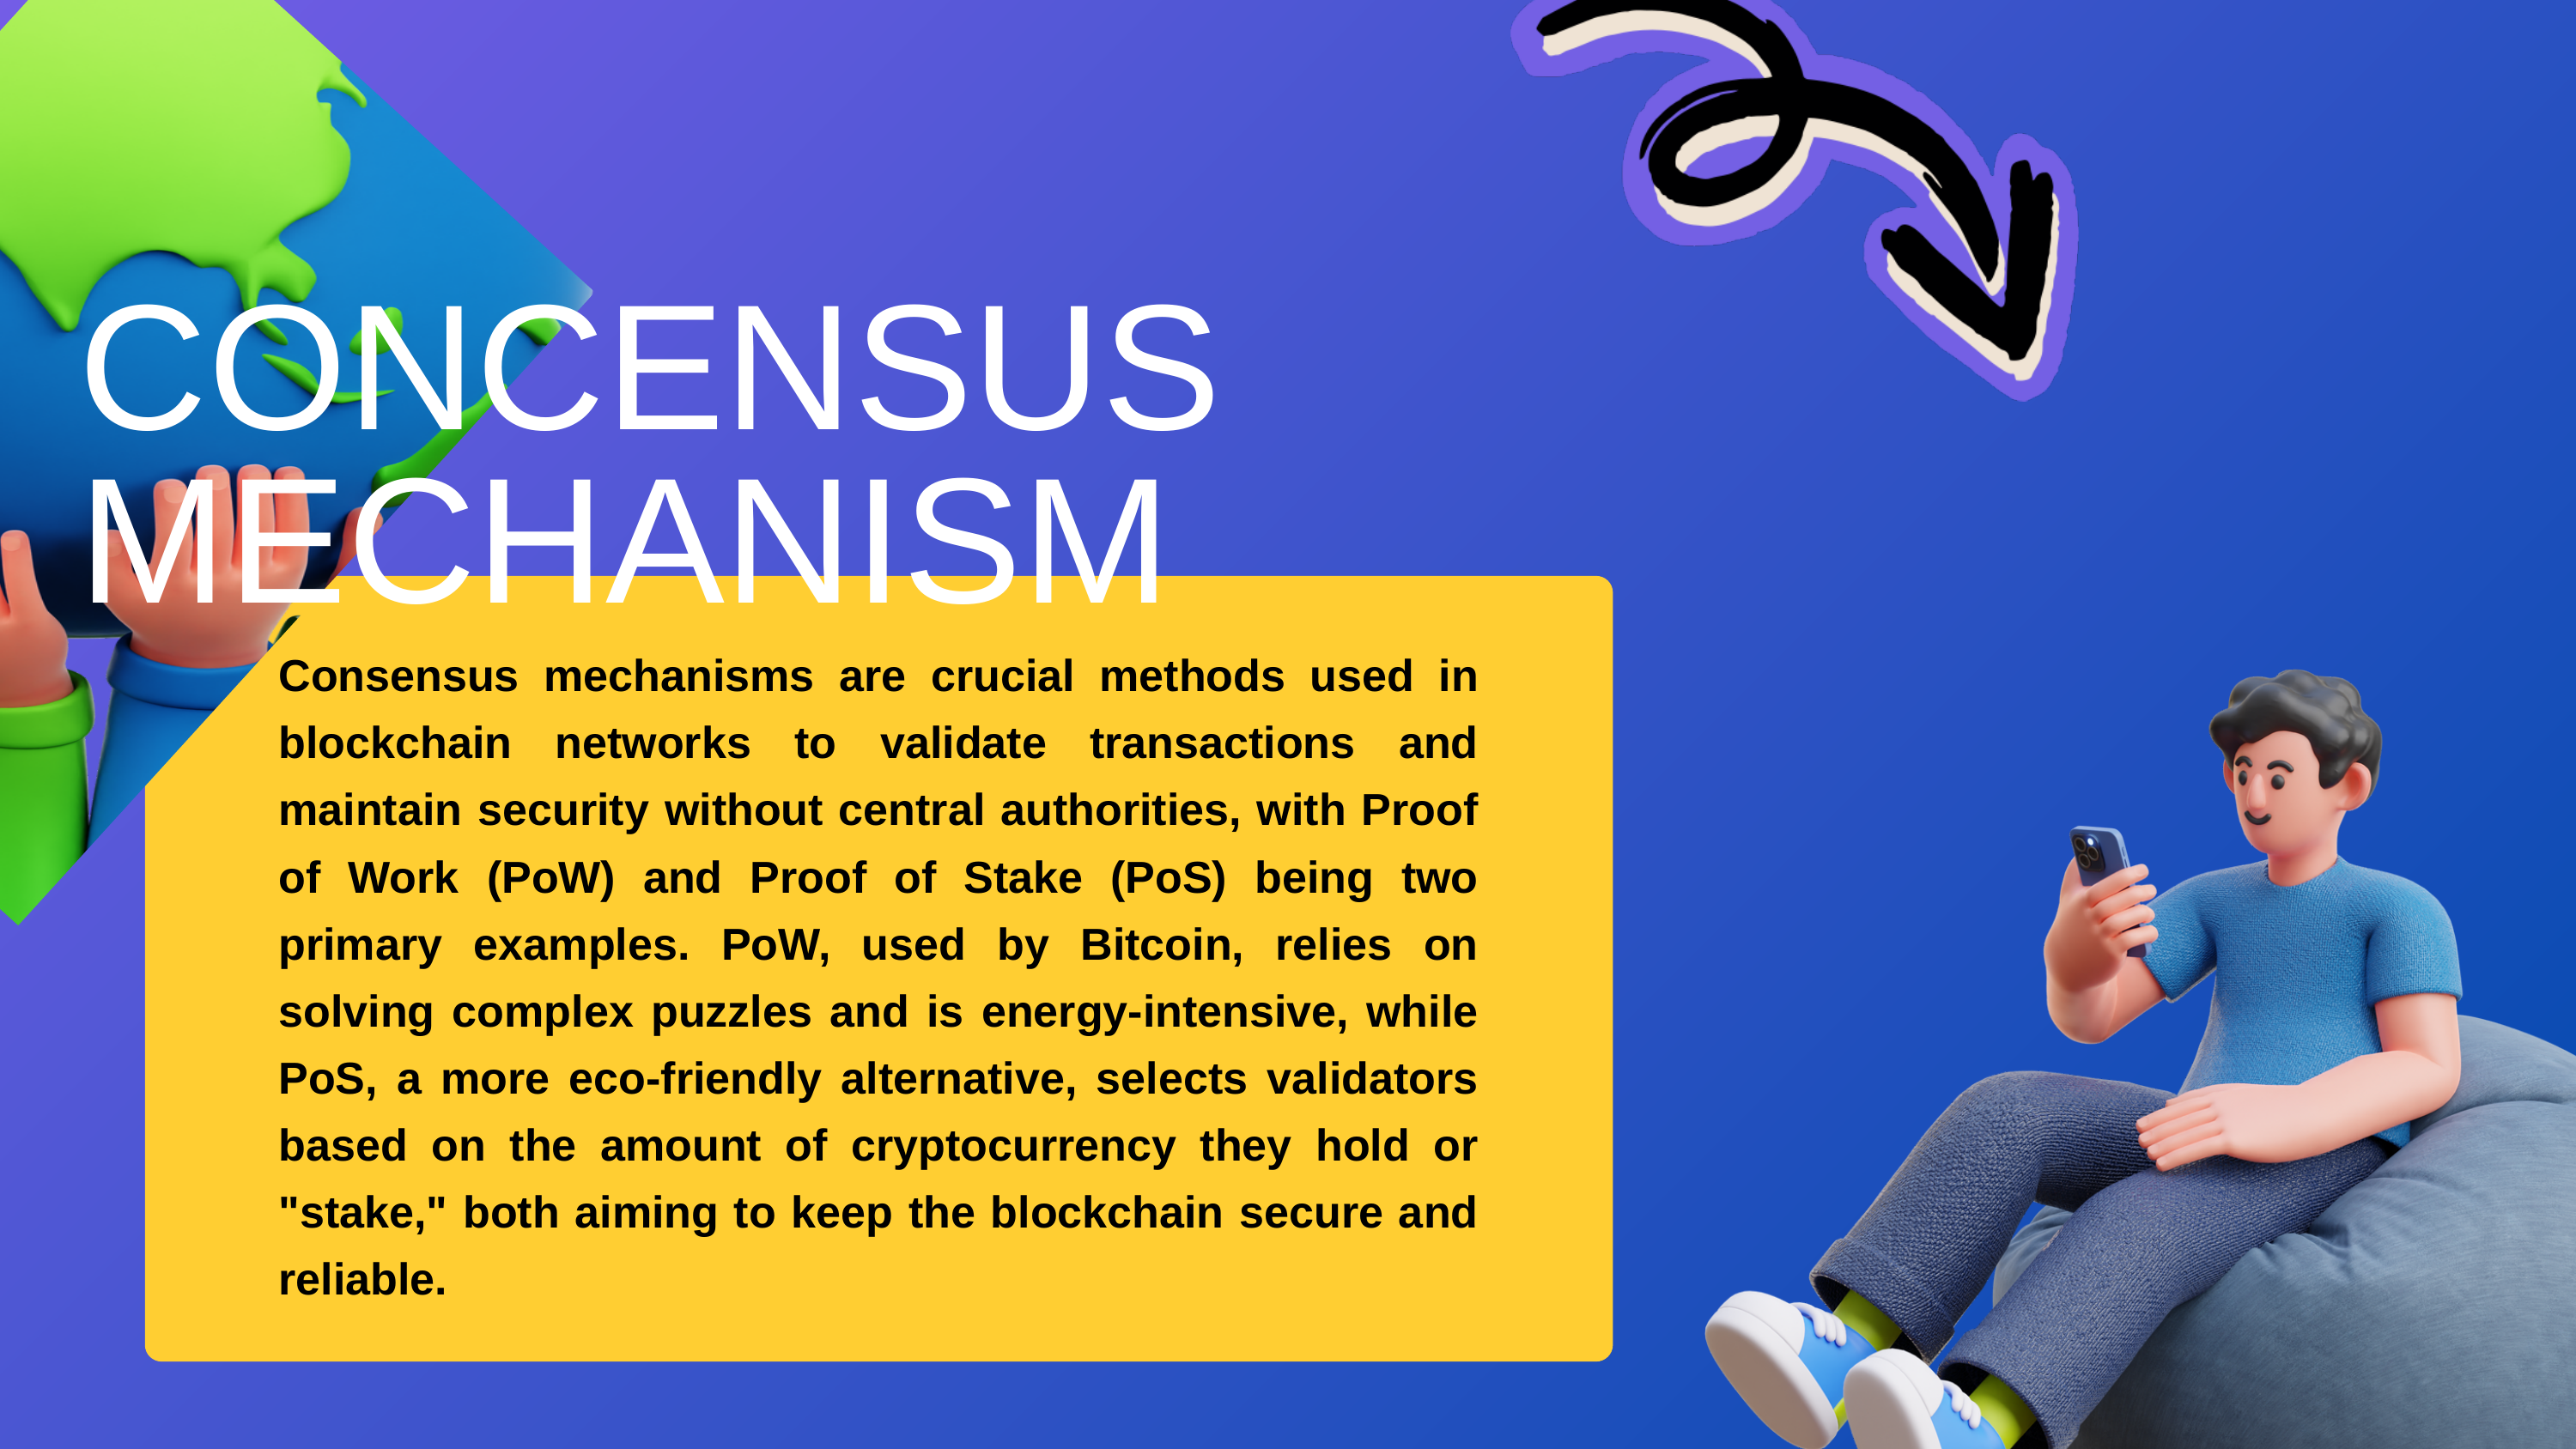

CONCENSUS MECHANISM

Consensus mechanisms are crucial methods used in blockchain networks to validate transactions and maintain security without central authorities, with Proof of Work (PoW) and Proof of Stake (PoS) being two primary examples. PoW, used by Bitcoin, relies on solving complex puzzles and is energy-intensive, while PoS, a more eco-friendly alternative, selects validators based on the amount of cryptocurrency they hold or "stake," both aiming to keep the blockchain secure and reliable.